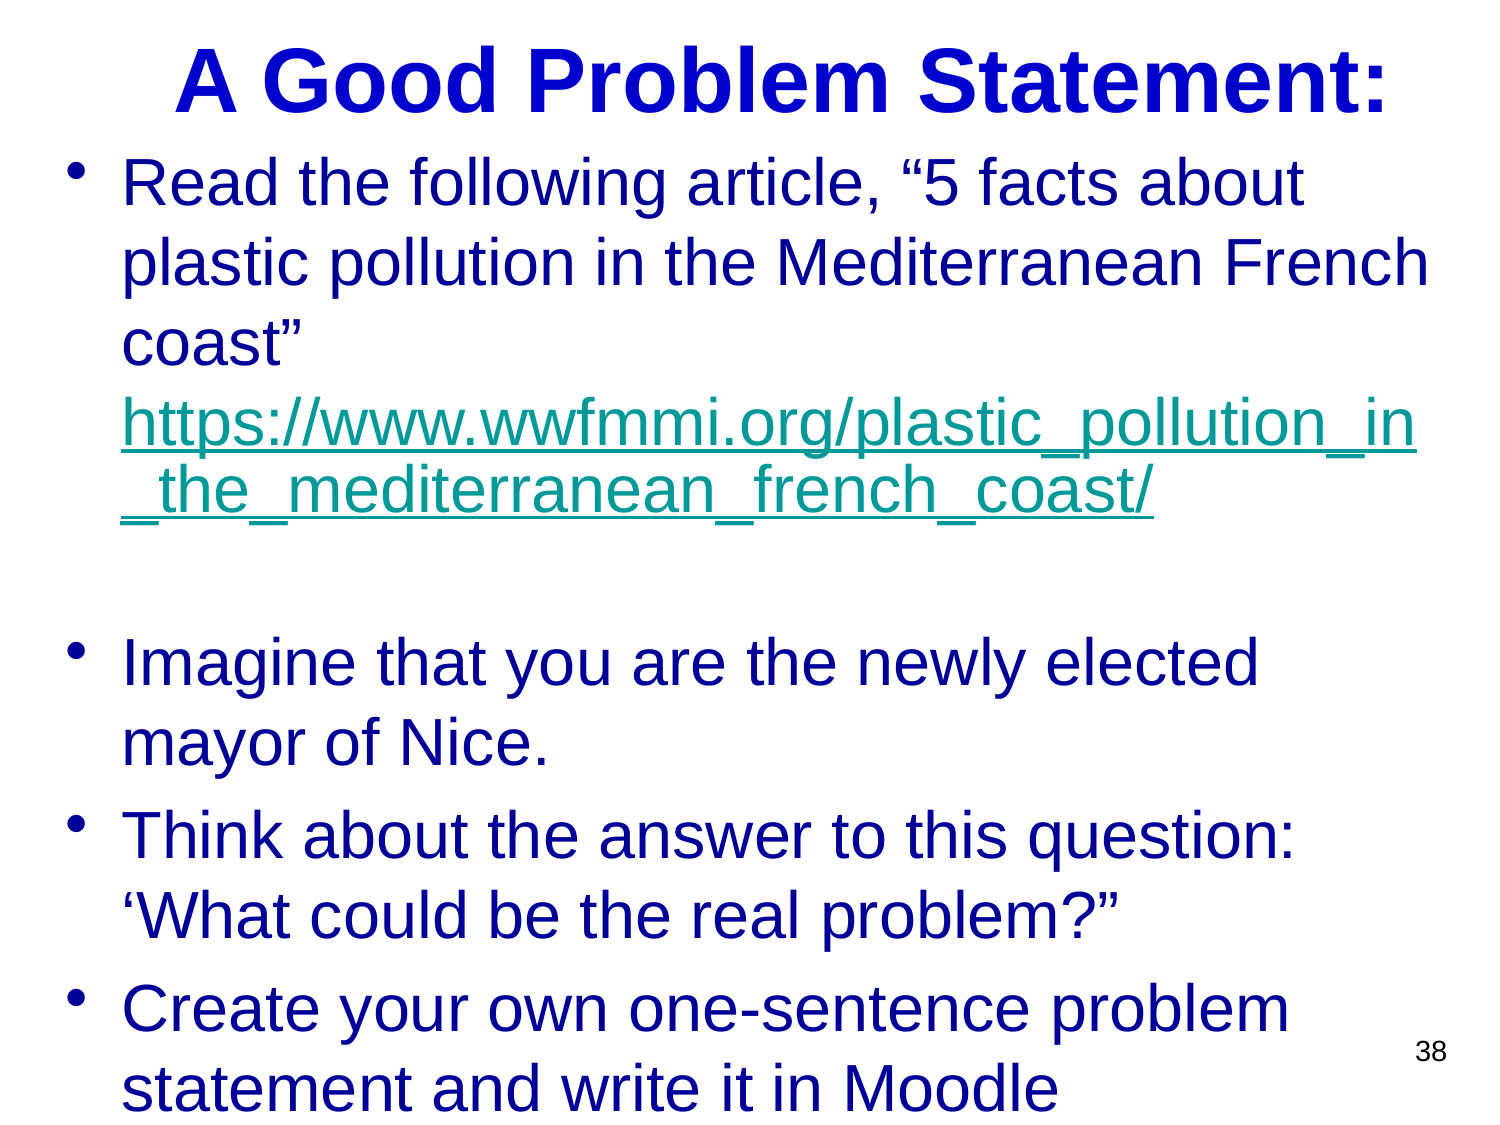

# A Good Problem Statement:
Read the following article, “5 facts about plastic pollution in the Mediterranean French coast” https://www.wwfmmi.org/plastic_pollution_in_the_mediterranean_french_coast/
Imagine that you are the newly elected mayor of Nice.
Think about the answer to this question: ‘What could be the real problem?”
Create your own one-sentence problem statement and write it in Moodle

38